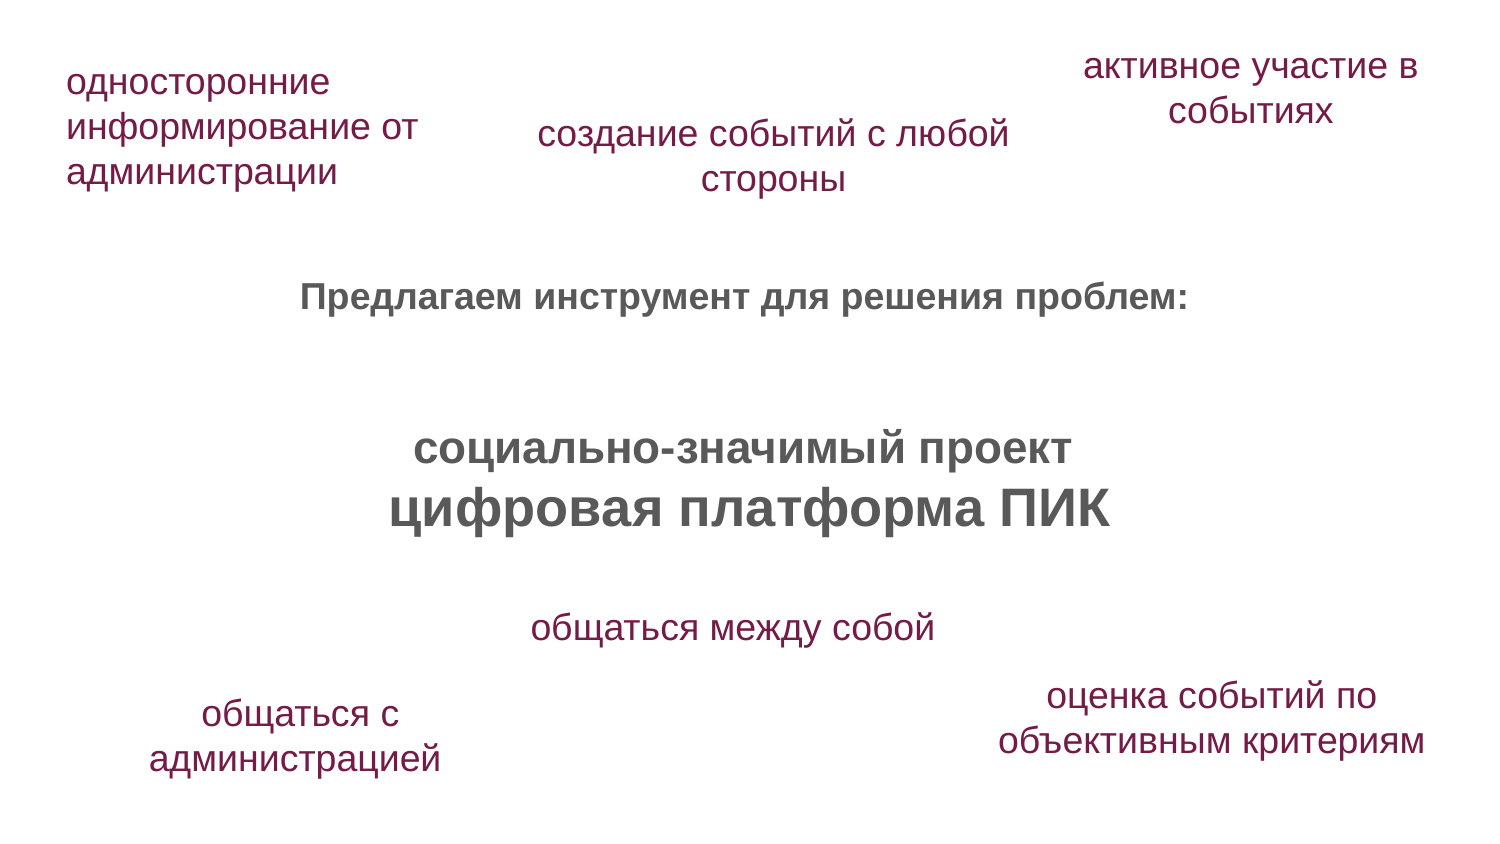

активное участие в событиях
односторонние информирование от администрации
создание событий с любой стороны
Предлагаем инструмент для решения проблем:

социально-значимый проект
цифровая платформа ПИК
общаться между собой
оценка событий по объективным критериям
общаться с администрацией